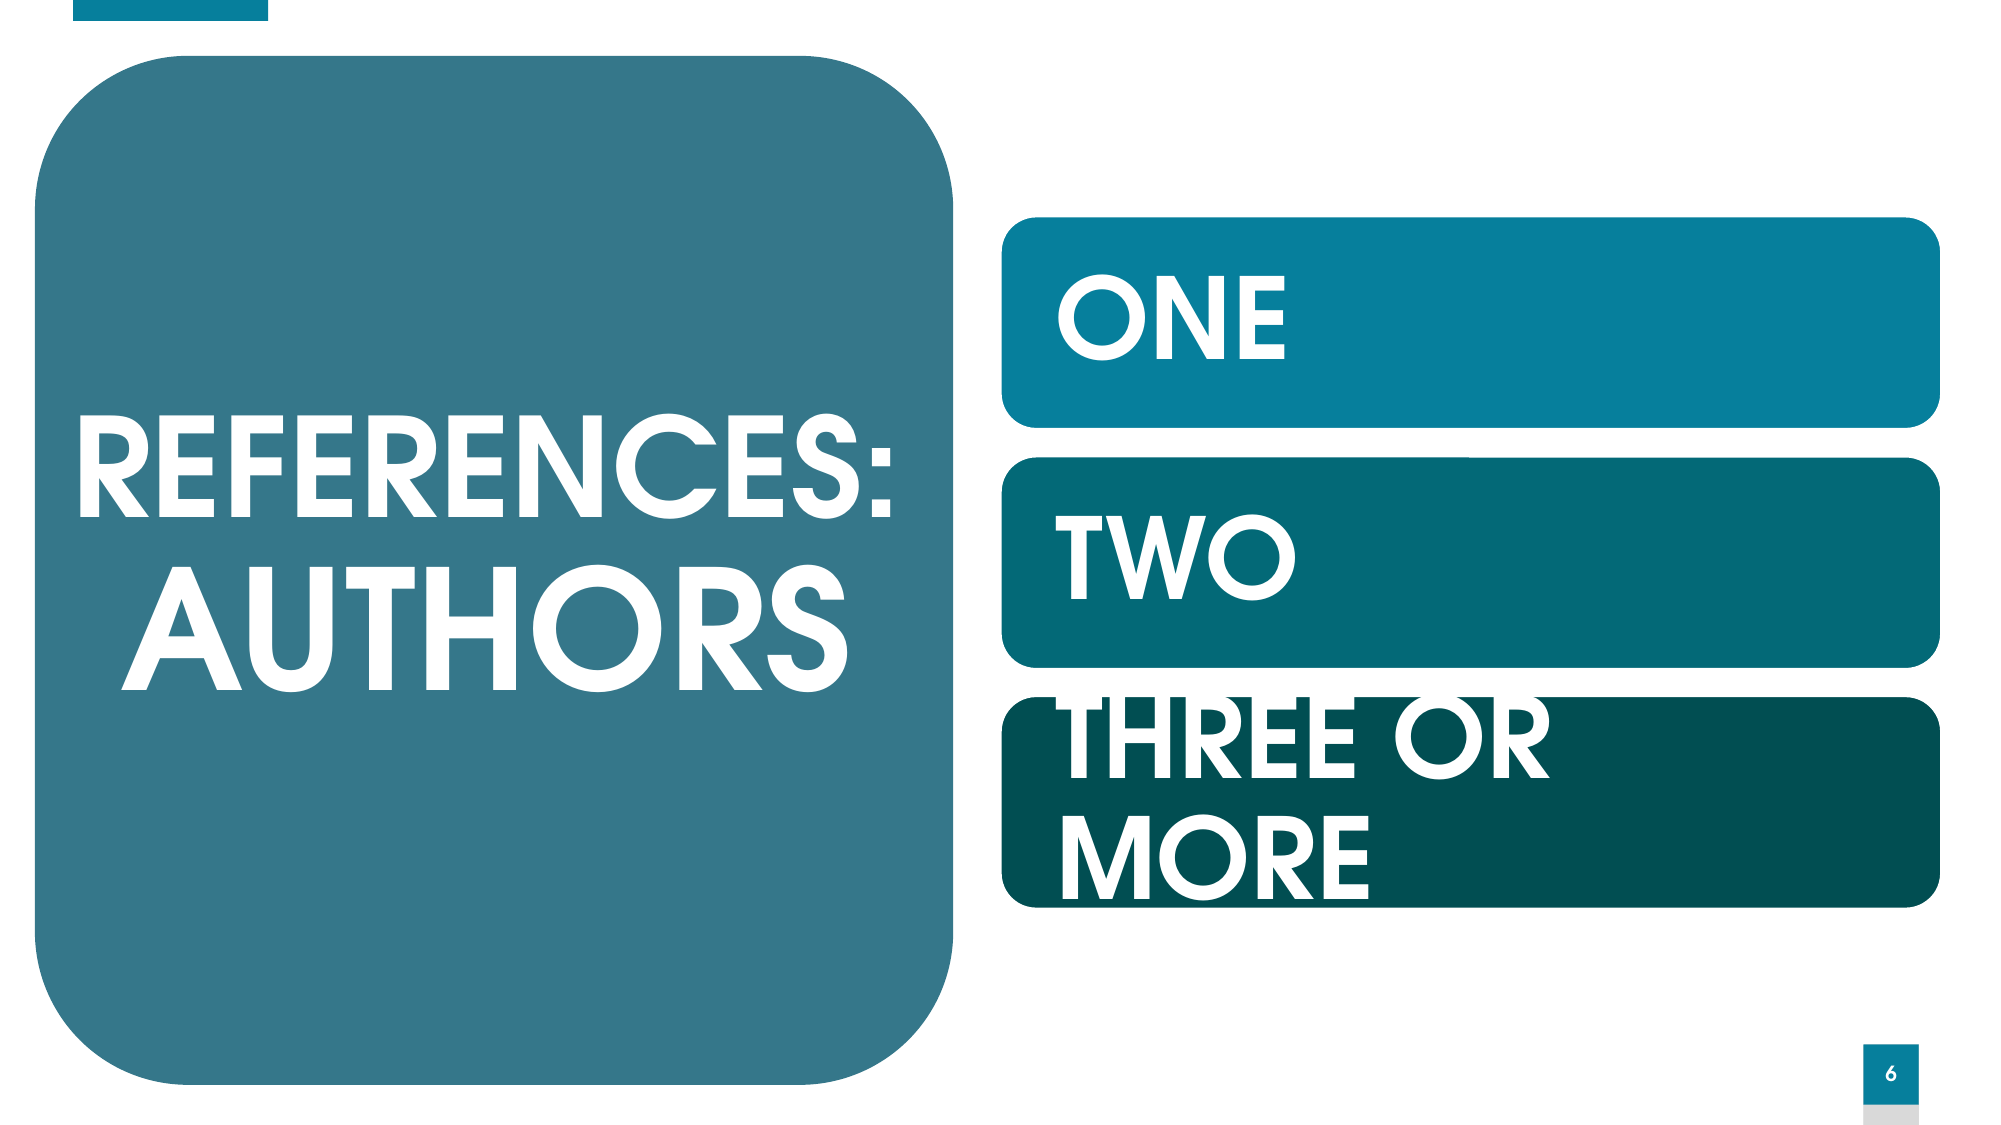

ONE
TWO
THREE OR MORE
REFERENCES:
AUTHORS

6